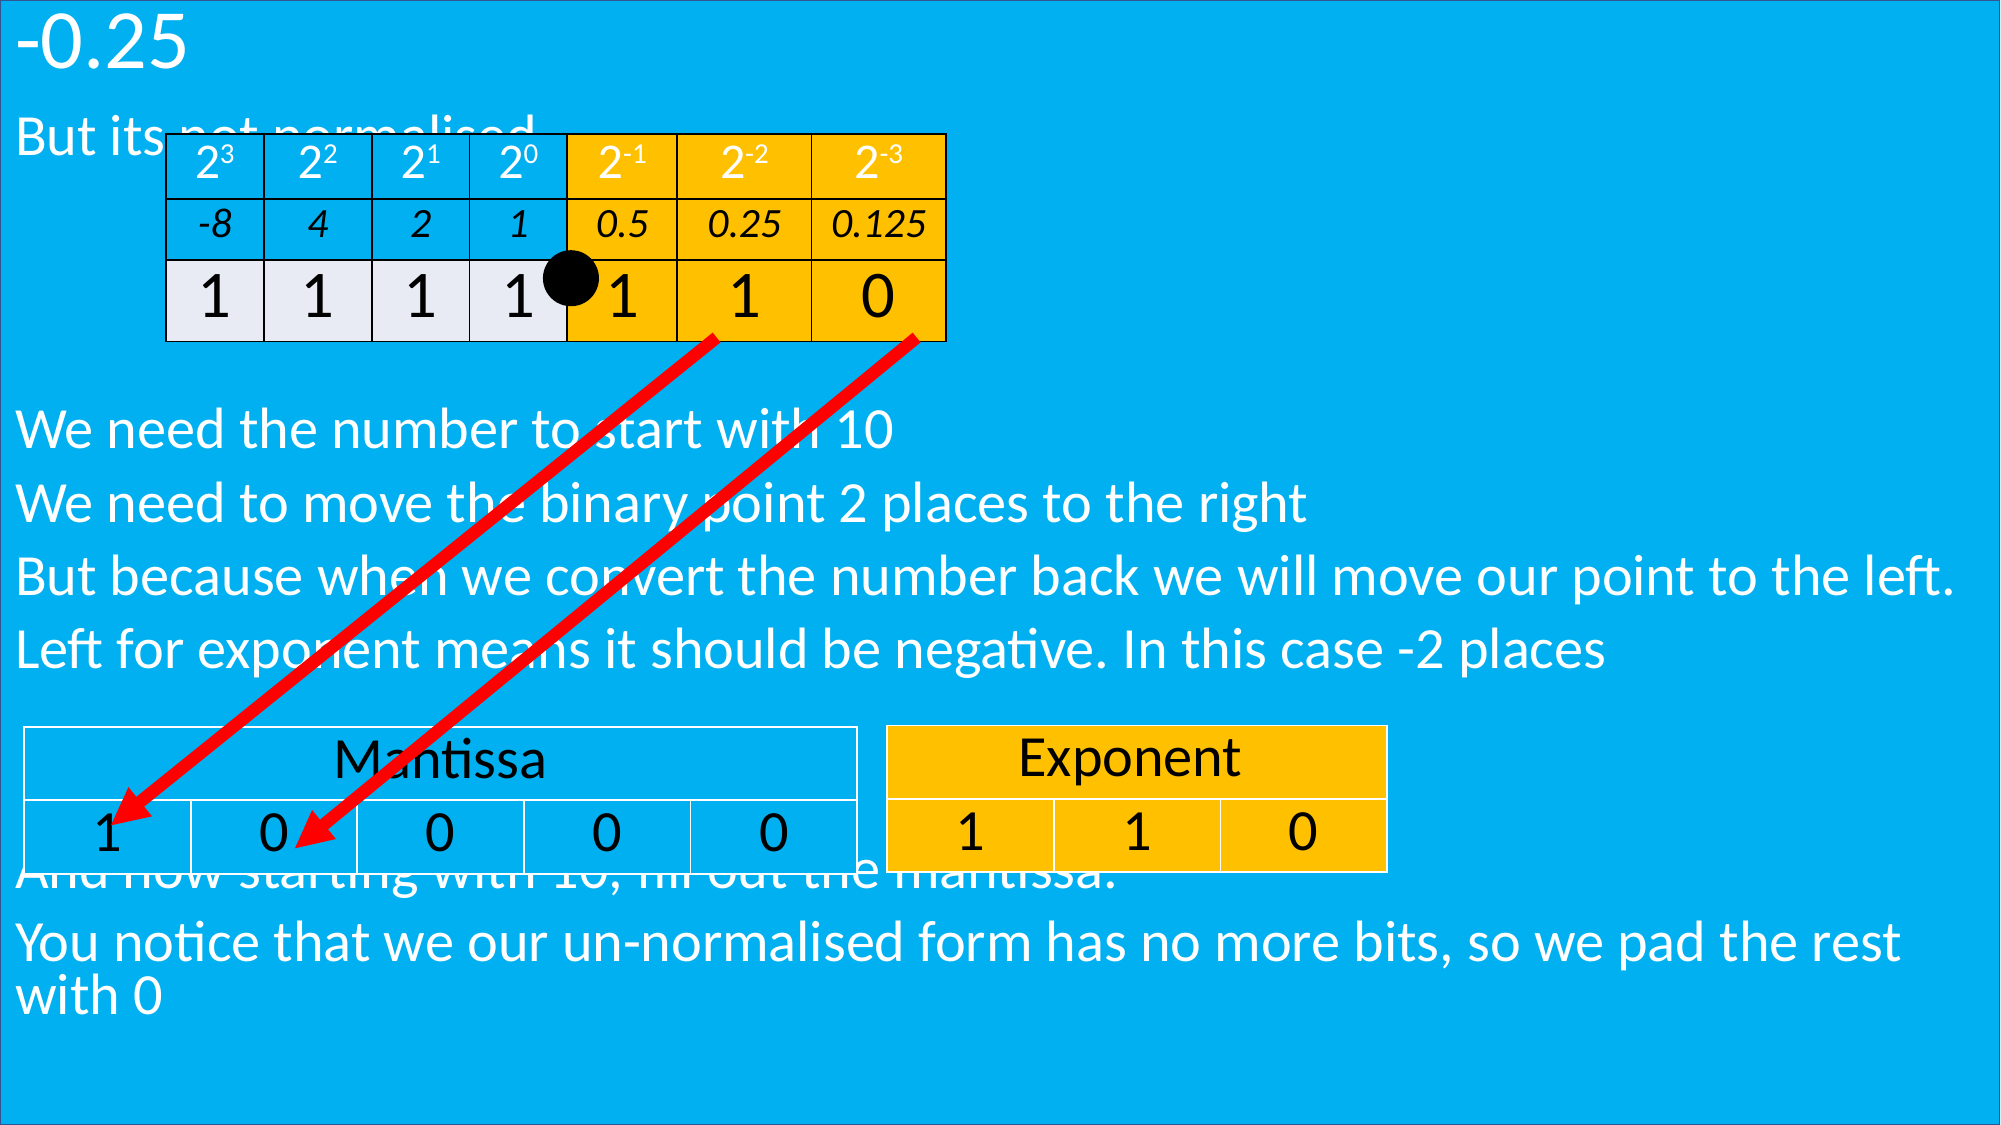

# -0.25
But its not normalised

We need the number to start with 10
We need to move the binary point 2 places to the right
But because when we convert the number back we will move our point to the left.
Left for exponent means it should be negative. In this case -2 places

And now starting with 10, fill out the mantissa.
You notice that we our un-normalised form has no more bits, so we pad the rest with 0

| 23 | 22 | 21 | 20 | 2-1 | 2-2 | 2-3 |
| --- | --- | --- | --- | --- | --- | --- |
| -8 | 4 | 2 | 1 | 0.5 | 0.25 | 0.125 |
| 1 | 1 | 1 | 1 | 1 | 1 | 0 |

| Exponent |  |  |
| --- | --- | --- |
| 1 | 1 | 0 |
| Mantissa |  |  |  |  |
| --- | --- | --- | --- | --- |
| 1 | 0 | 0 | 0 | 0 |